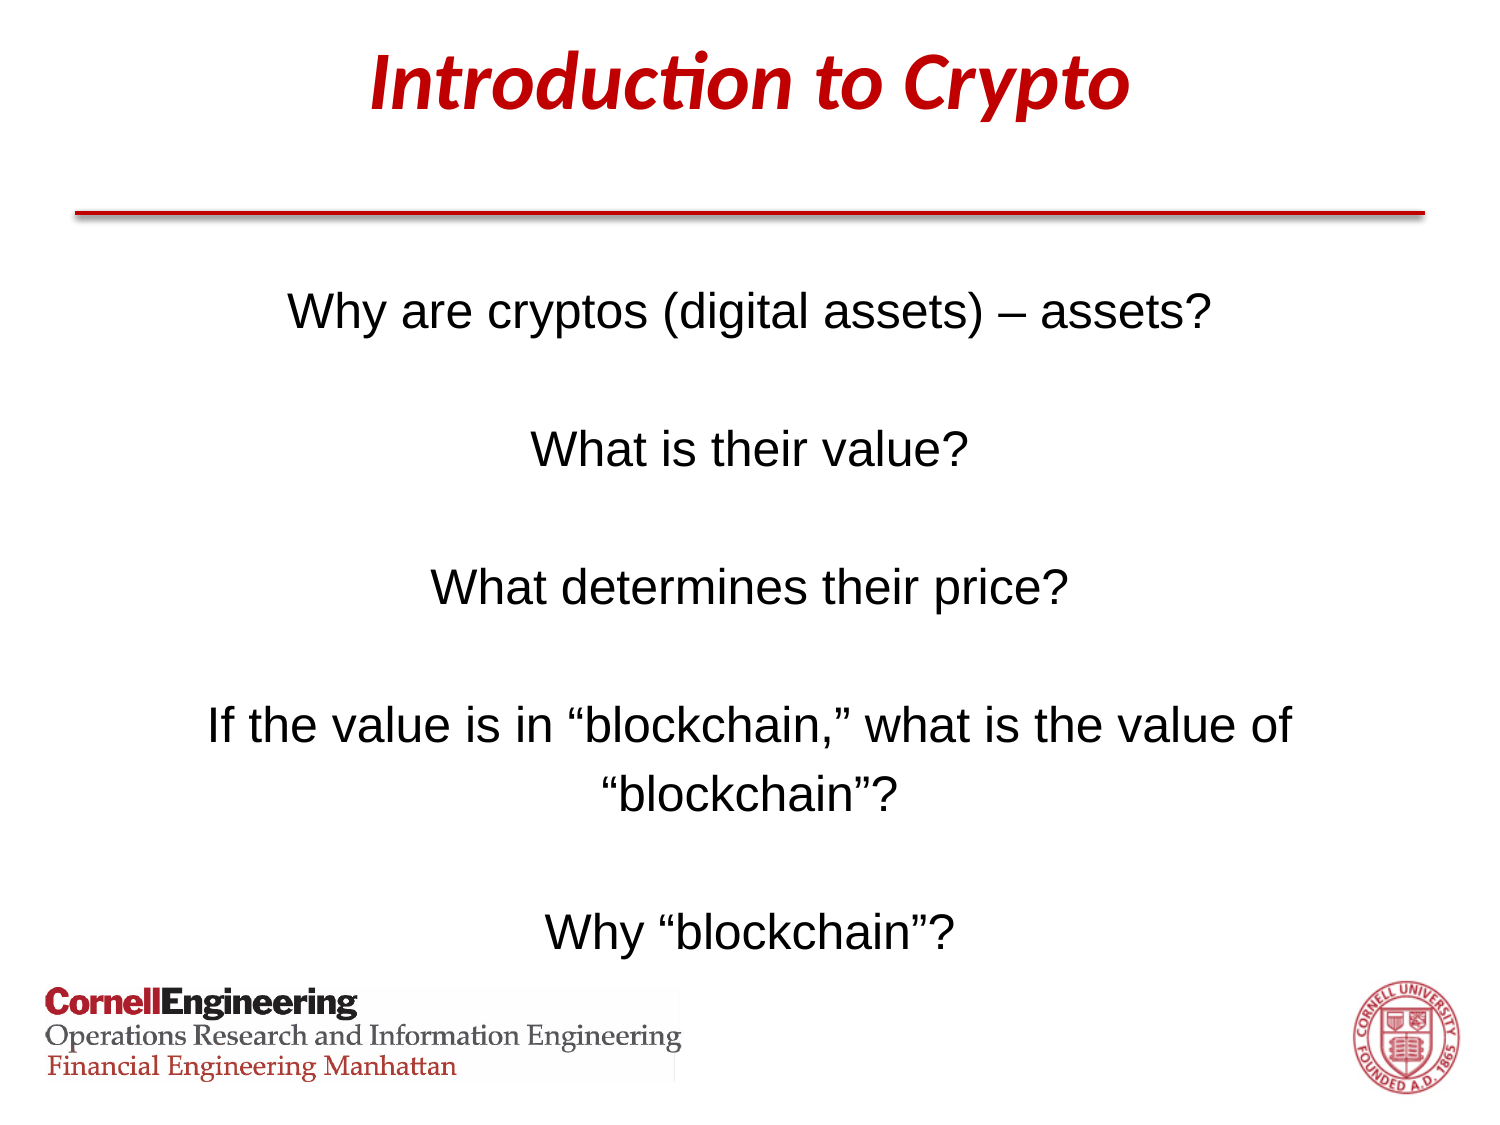

# Introduction to Crypto
Why are cryptos (digital assets) – assets?

What is their value?

What determines their price?

If the value is in “blockchain,” what is the value of “blockchain”?

Why “blockchain”?